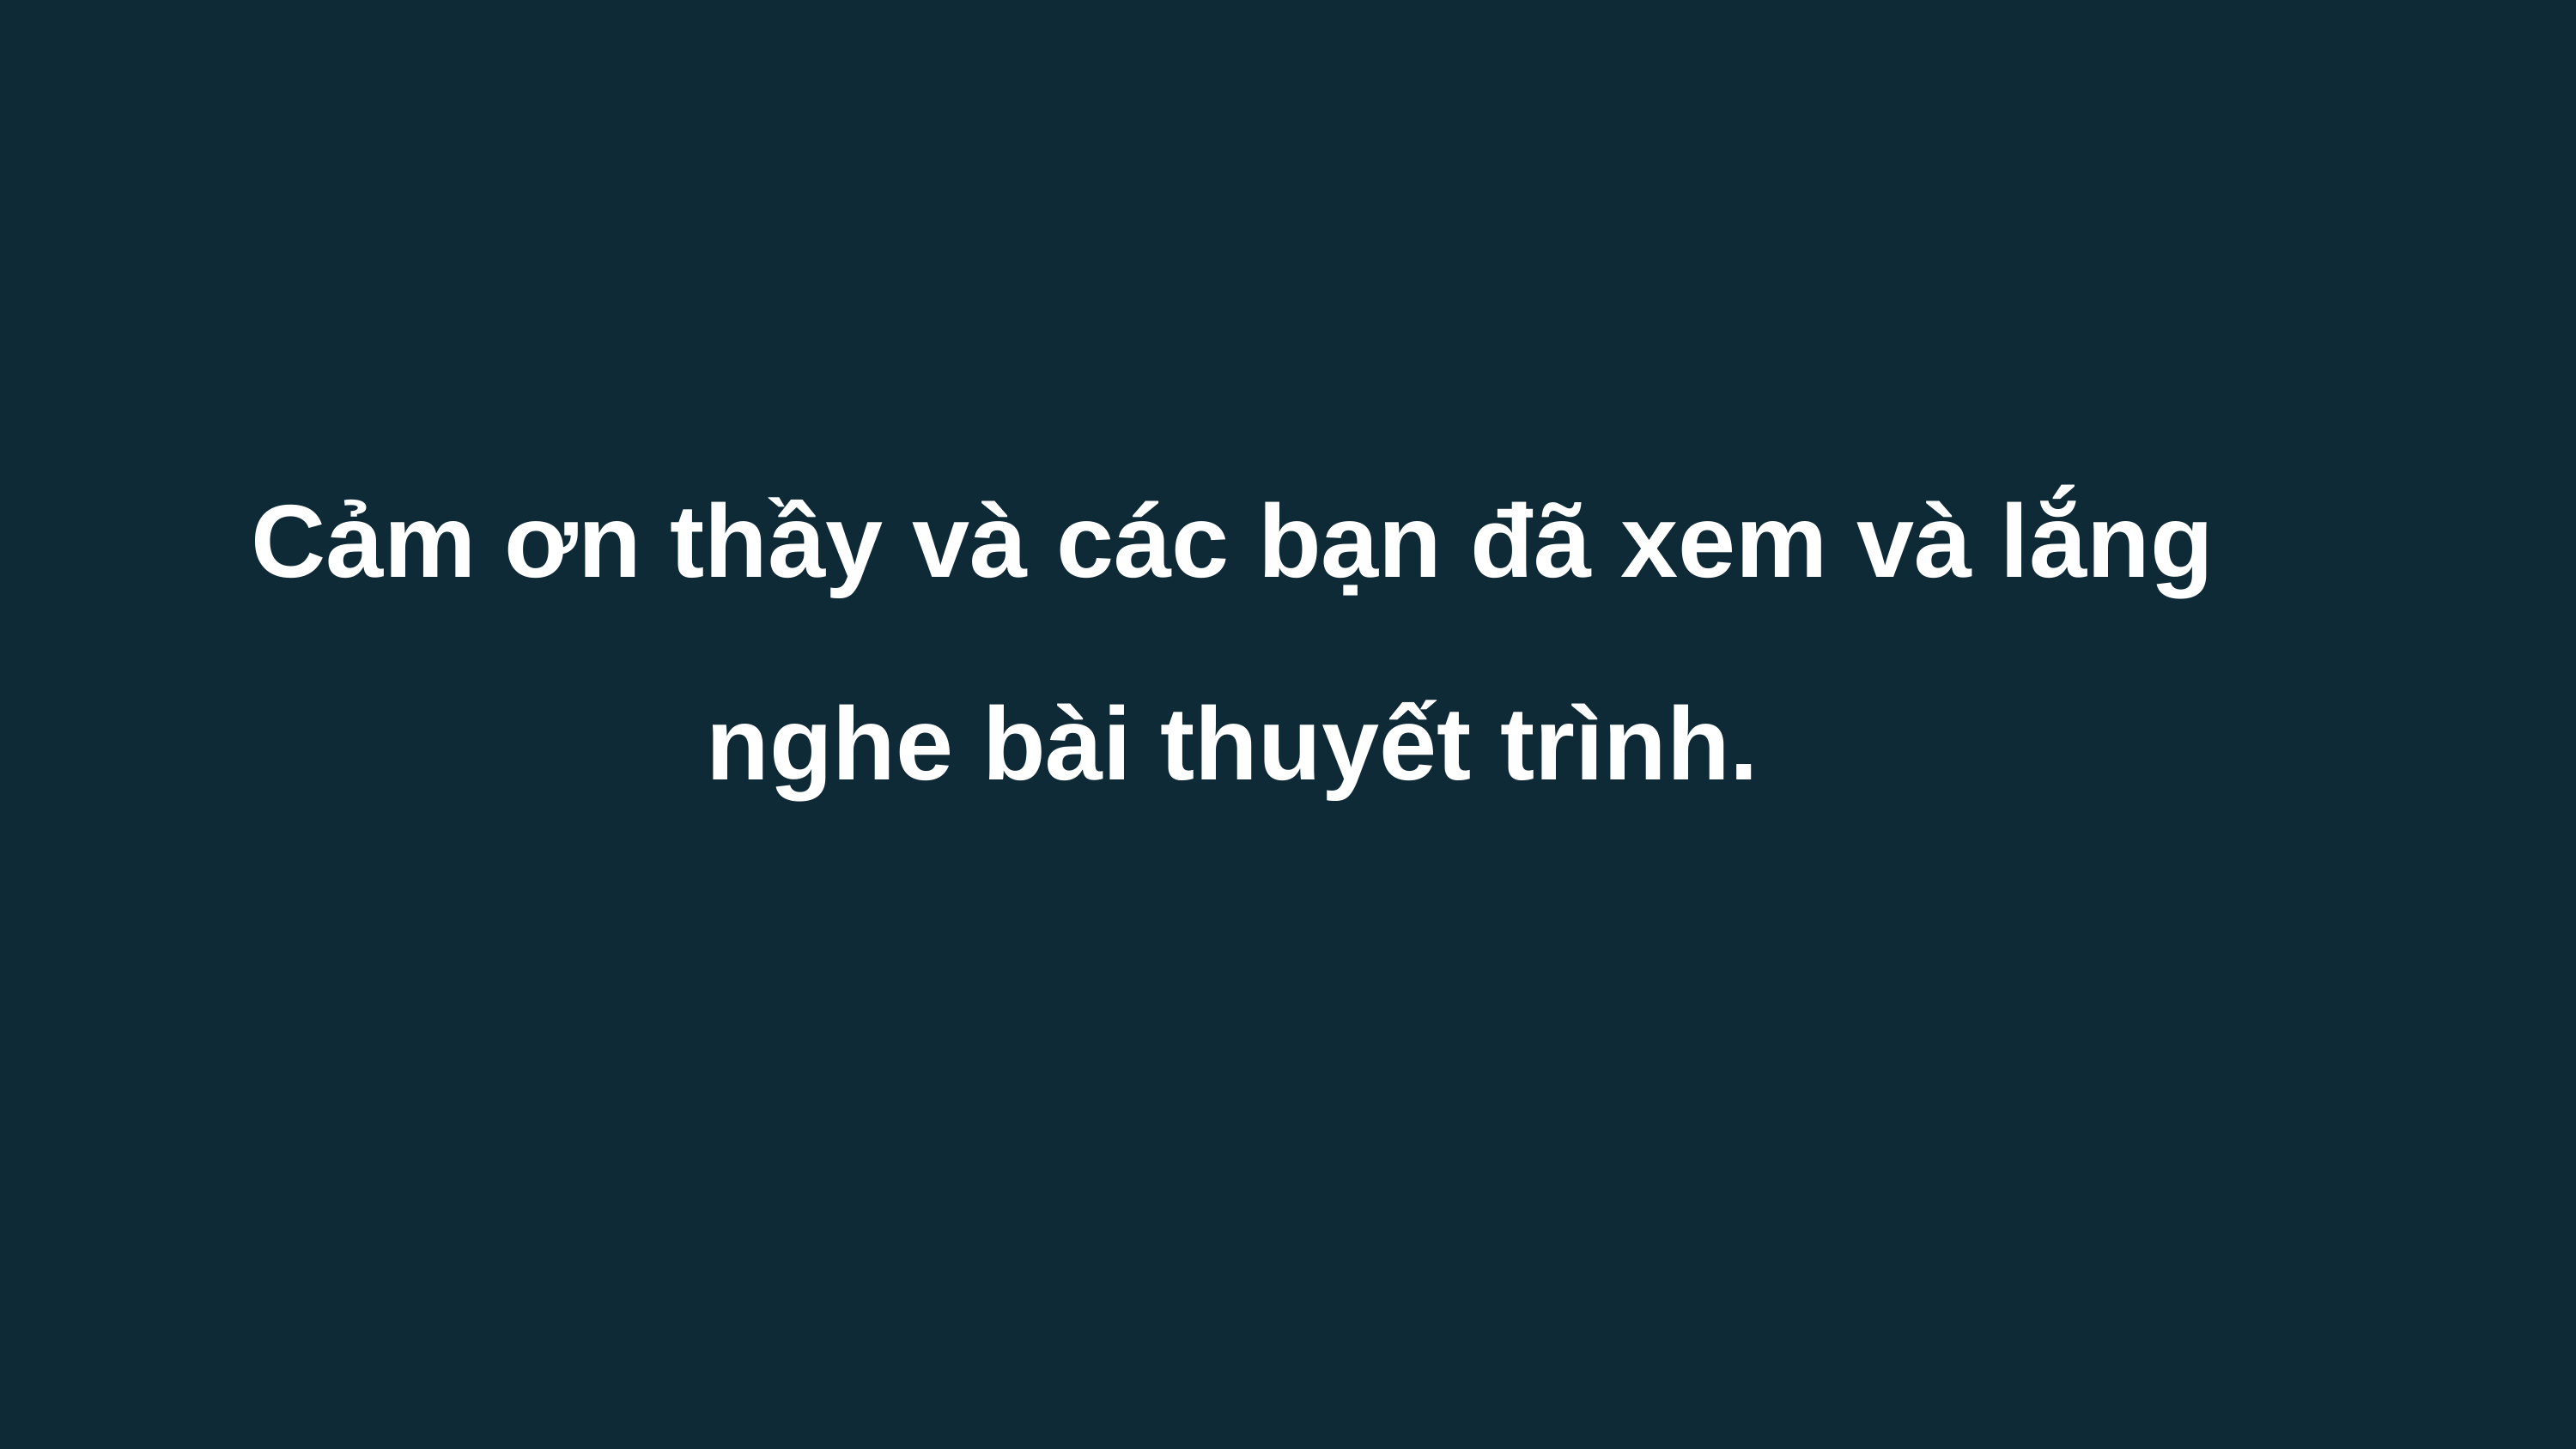

Cảm ơn thầy và các bạn đã xem và lắng nghe bài thuyết trình.